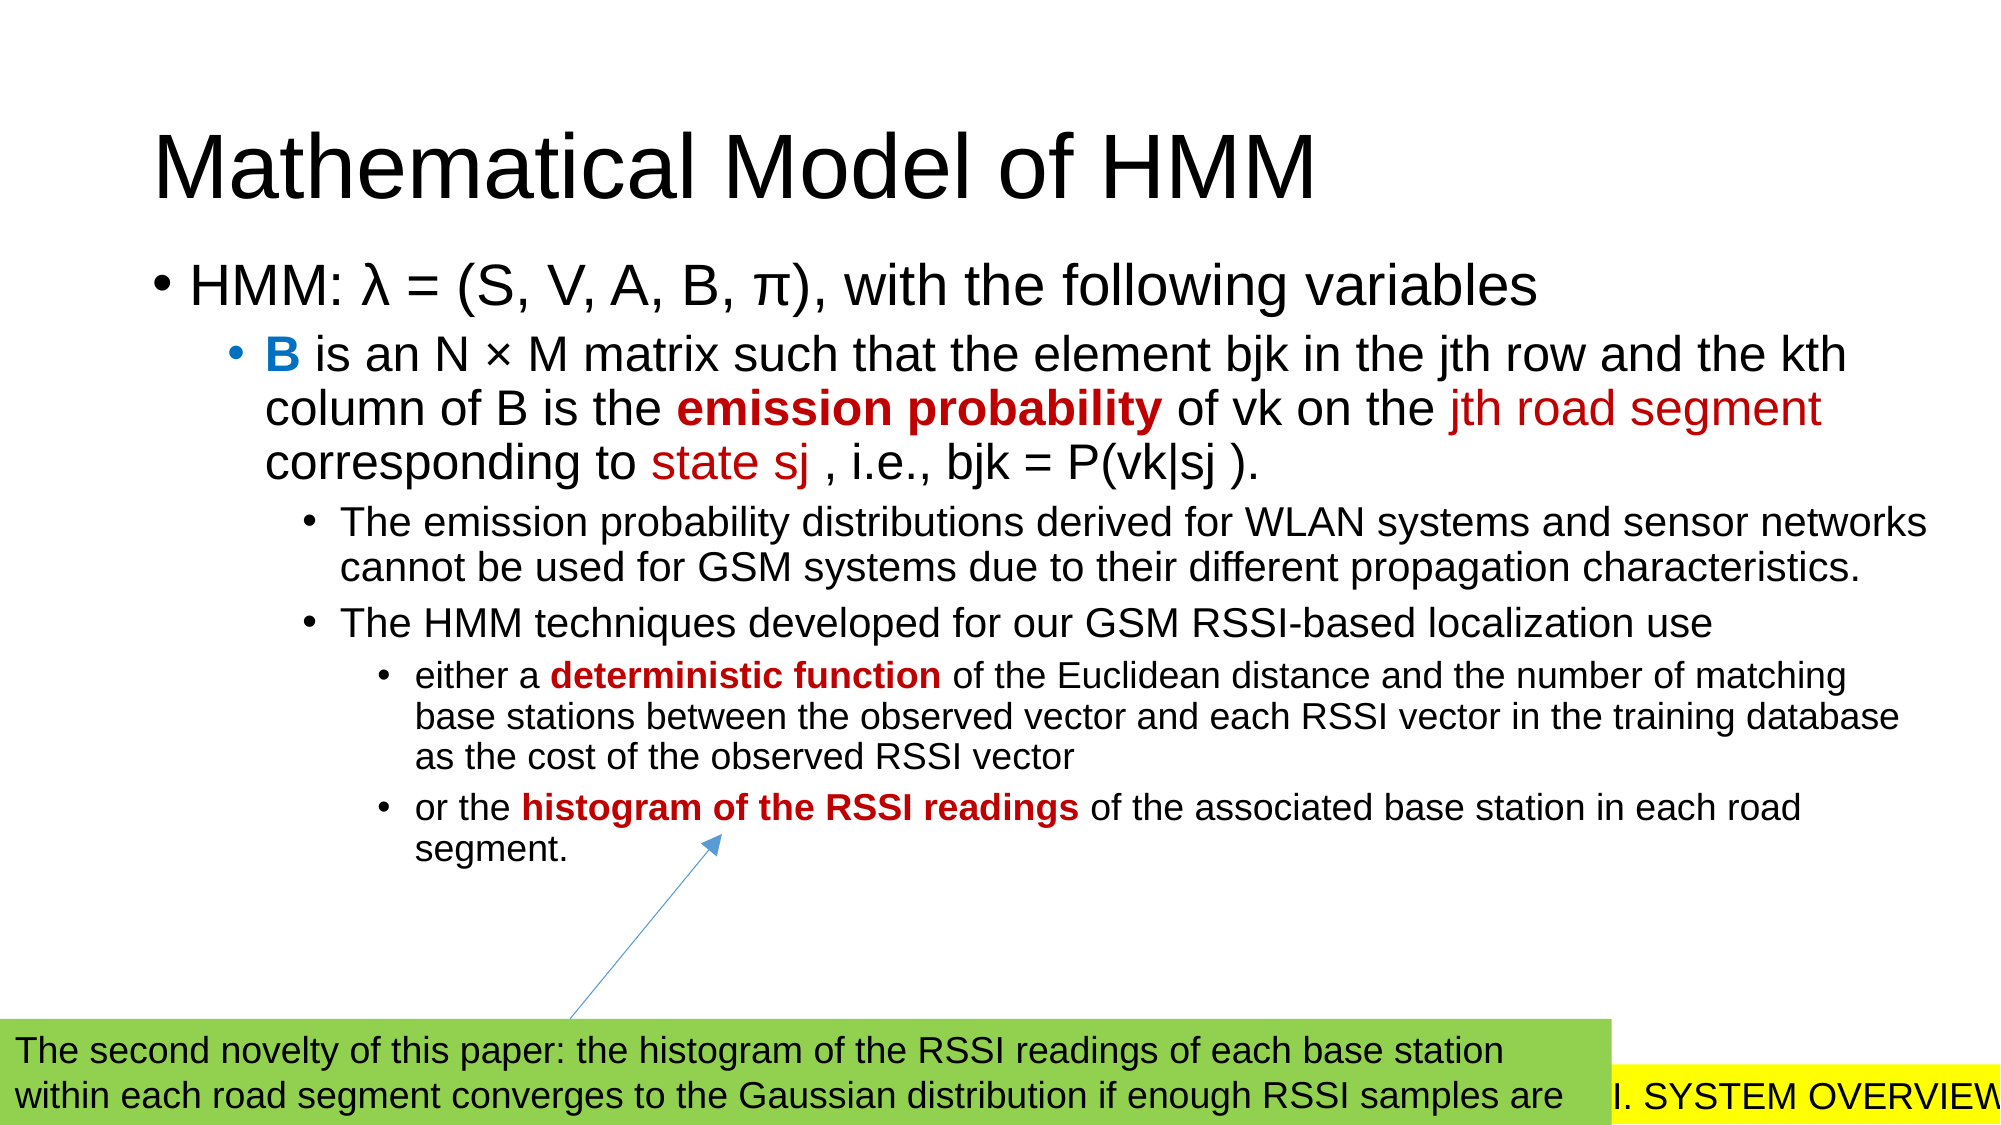

# Mathematical Model of HMM
HMM: λ = (S, V, A, B, π), with the following variables
B is an N × M matrix such that the element bjk in the jth row and the kth column of B is the emission probability of vk on the jth road segment corresponding to state sj , i.e., bjk = P(vk|sj ).
The emission probability distributions derived for WLAN systems and sensor networks cannot be used for GSM systems due to their different propagation characteristics.
The HMM techniques developed for our GSM RSSI-based localization use
either a deterministic function of the Euclidean distance and the number of matching base stations between the observed vector and each RSSI vector in the training database as the cost of the observed RSSI vector
or the histogram of the RSSI readings of the associated base station in each road segment.
The second novelty of this paper: the histogram of the RSSI readings of each base station within each road segment converges to the Gaussian distribution if enough RSSI samples are collected.
II. SYSTEM OVERVIEW